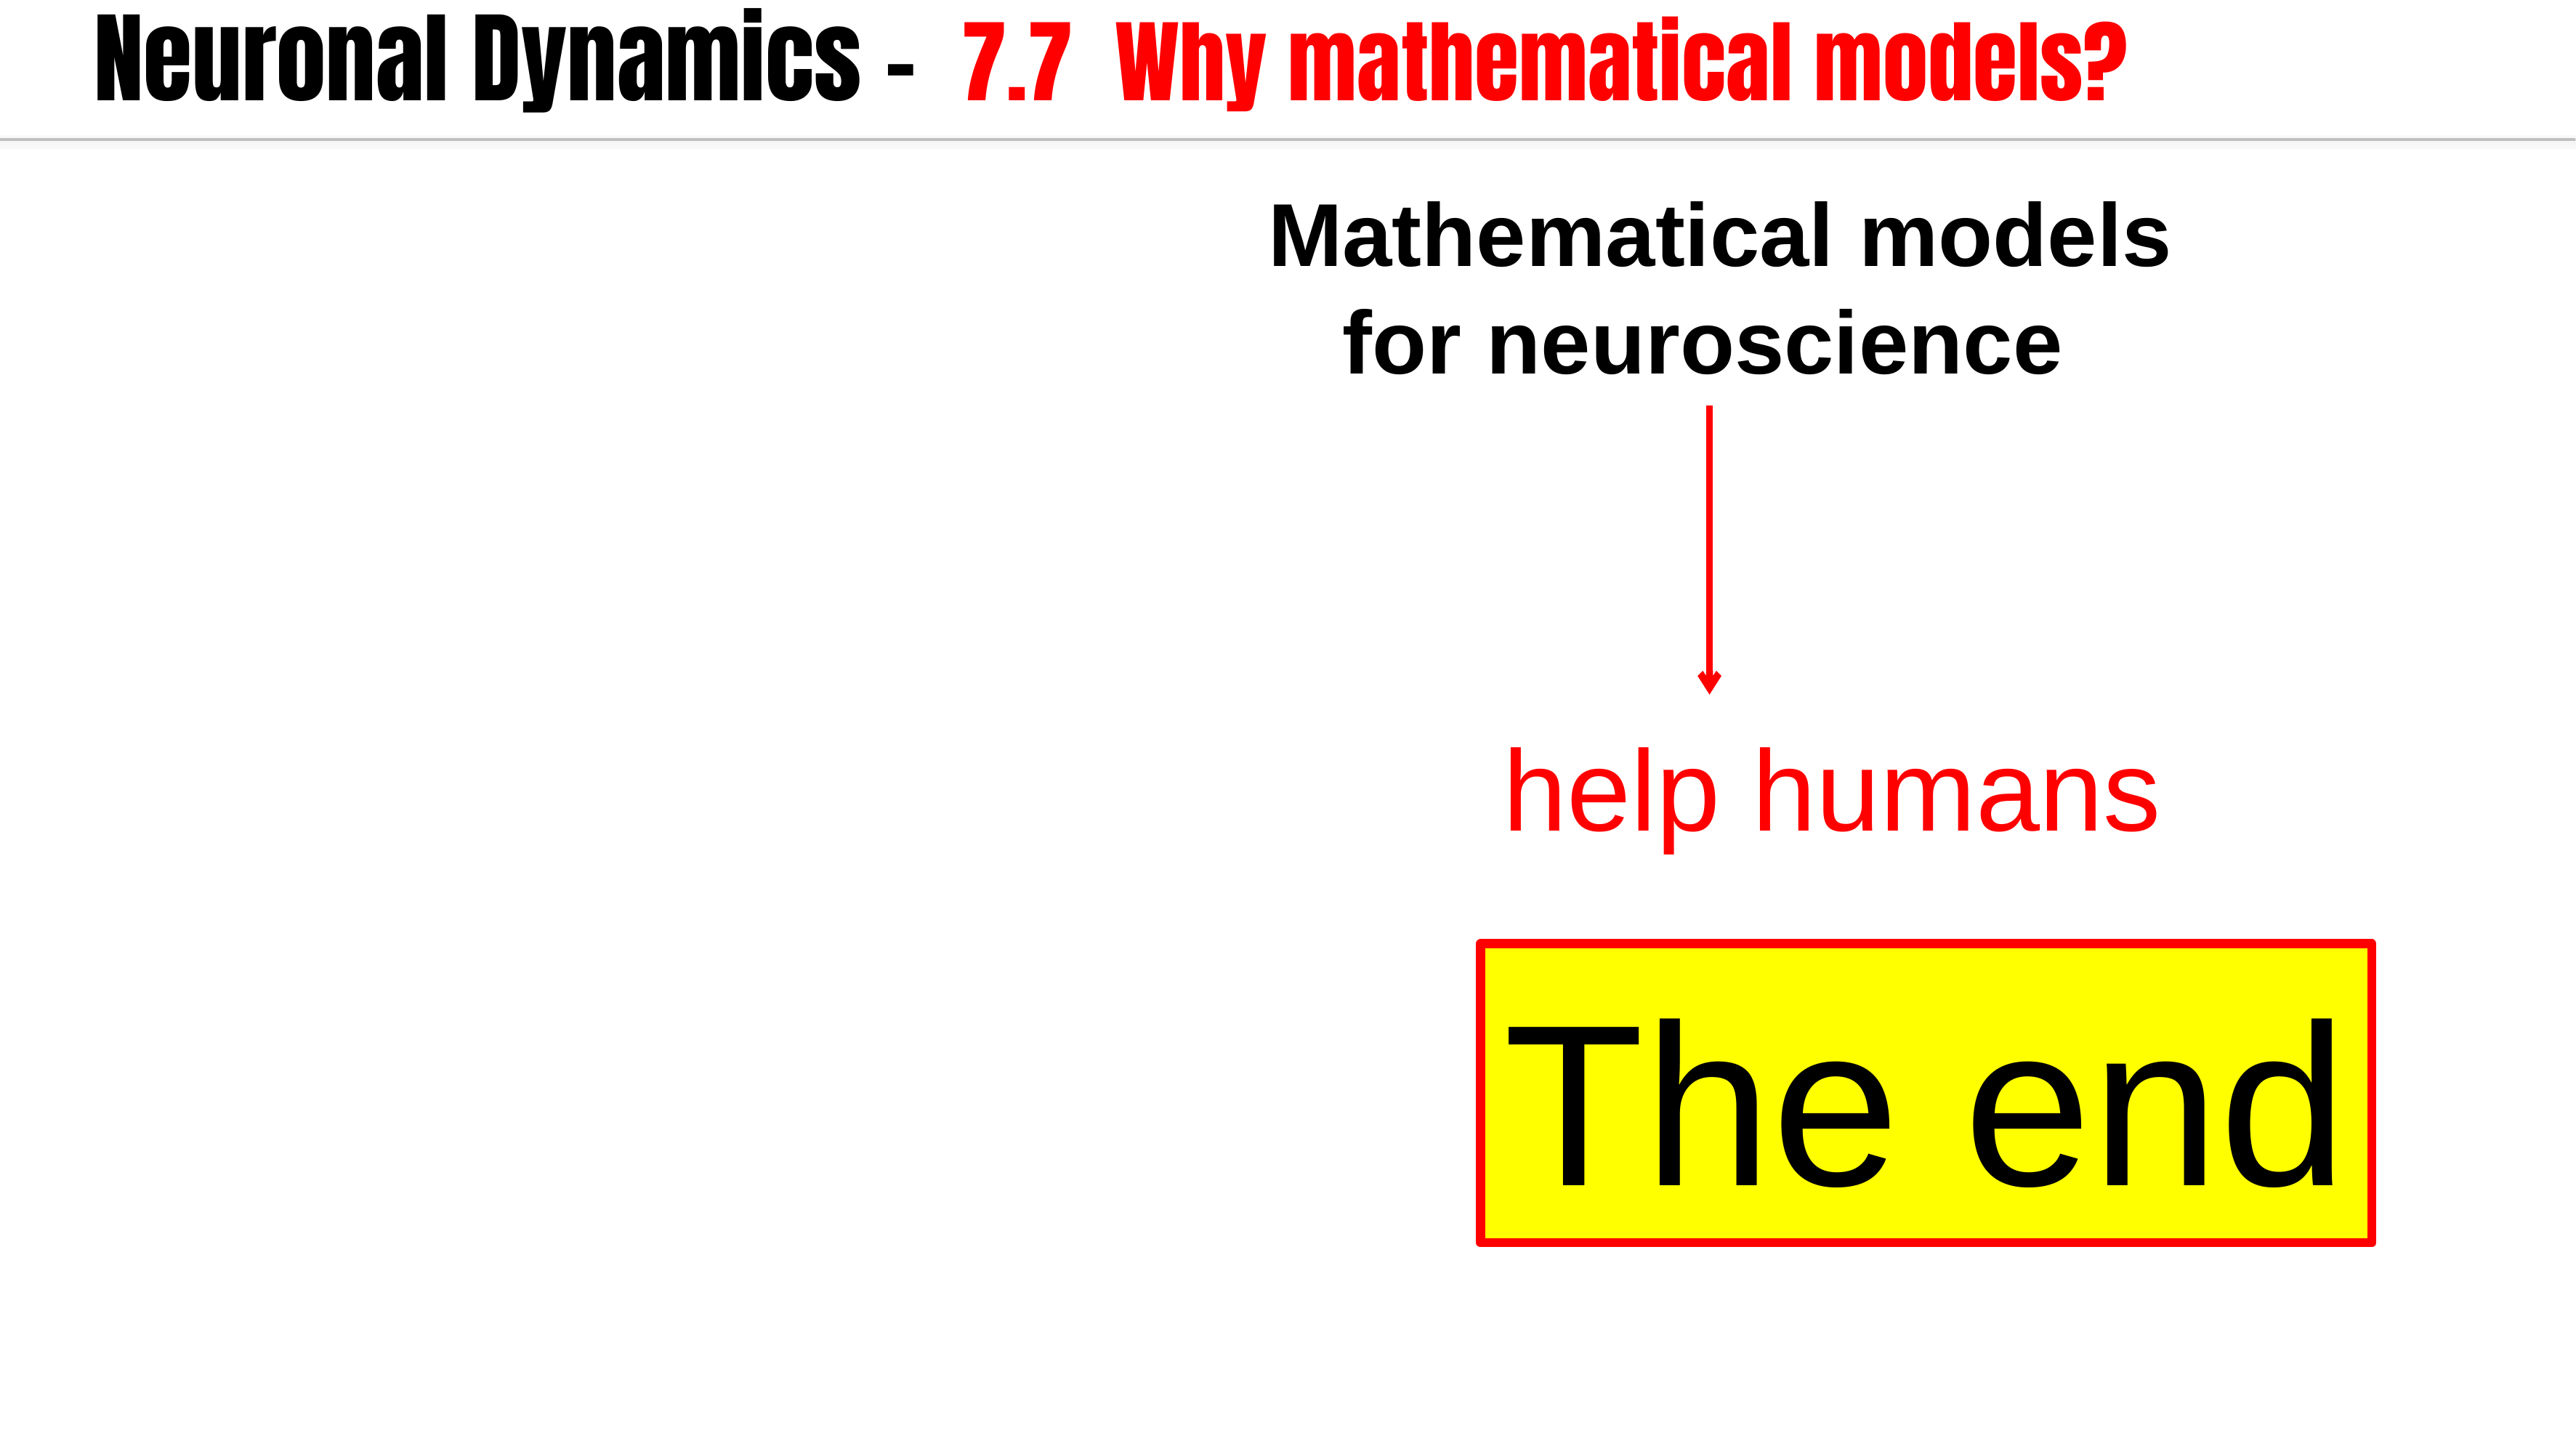

Neuronal Dynamics –  7.7  Why mathematical models?
Mathematical models
   for neuroscience
help humans
The end